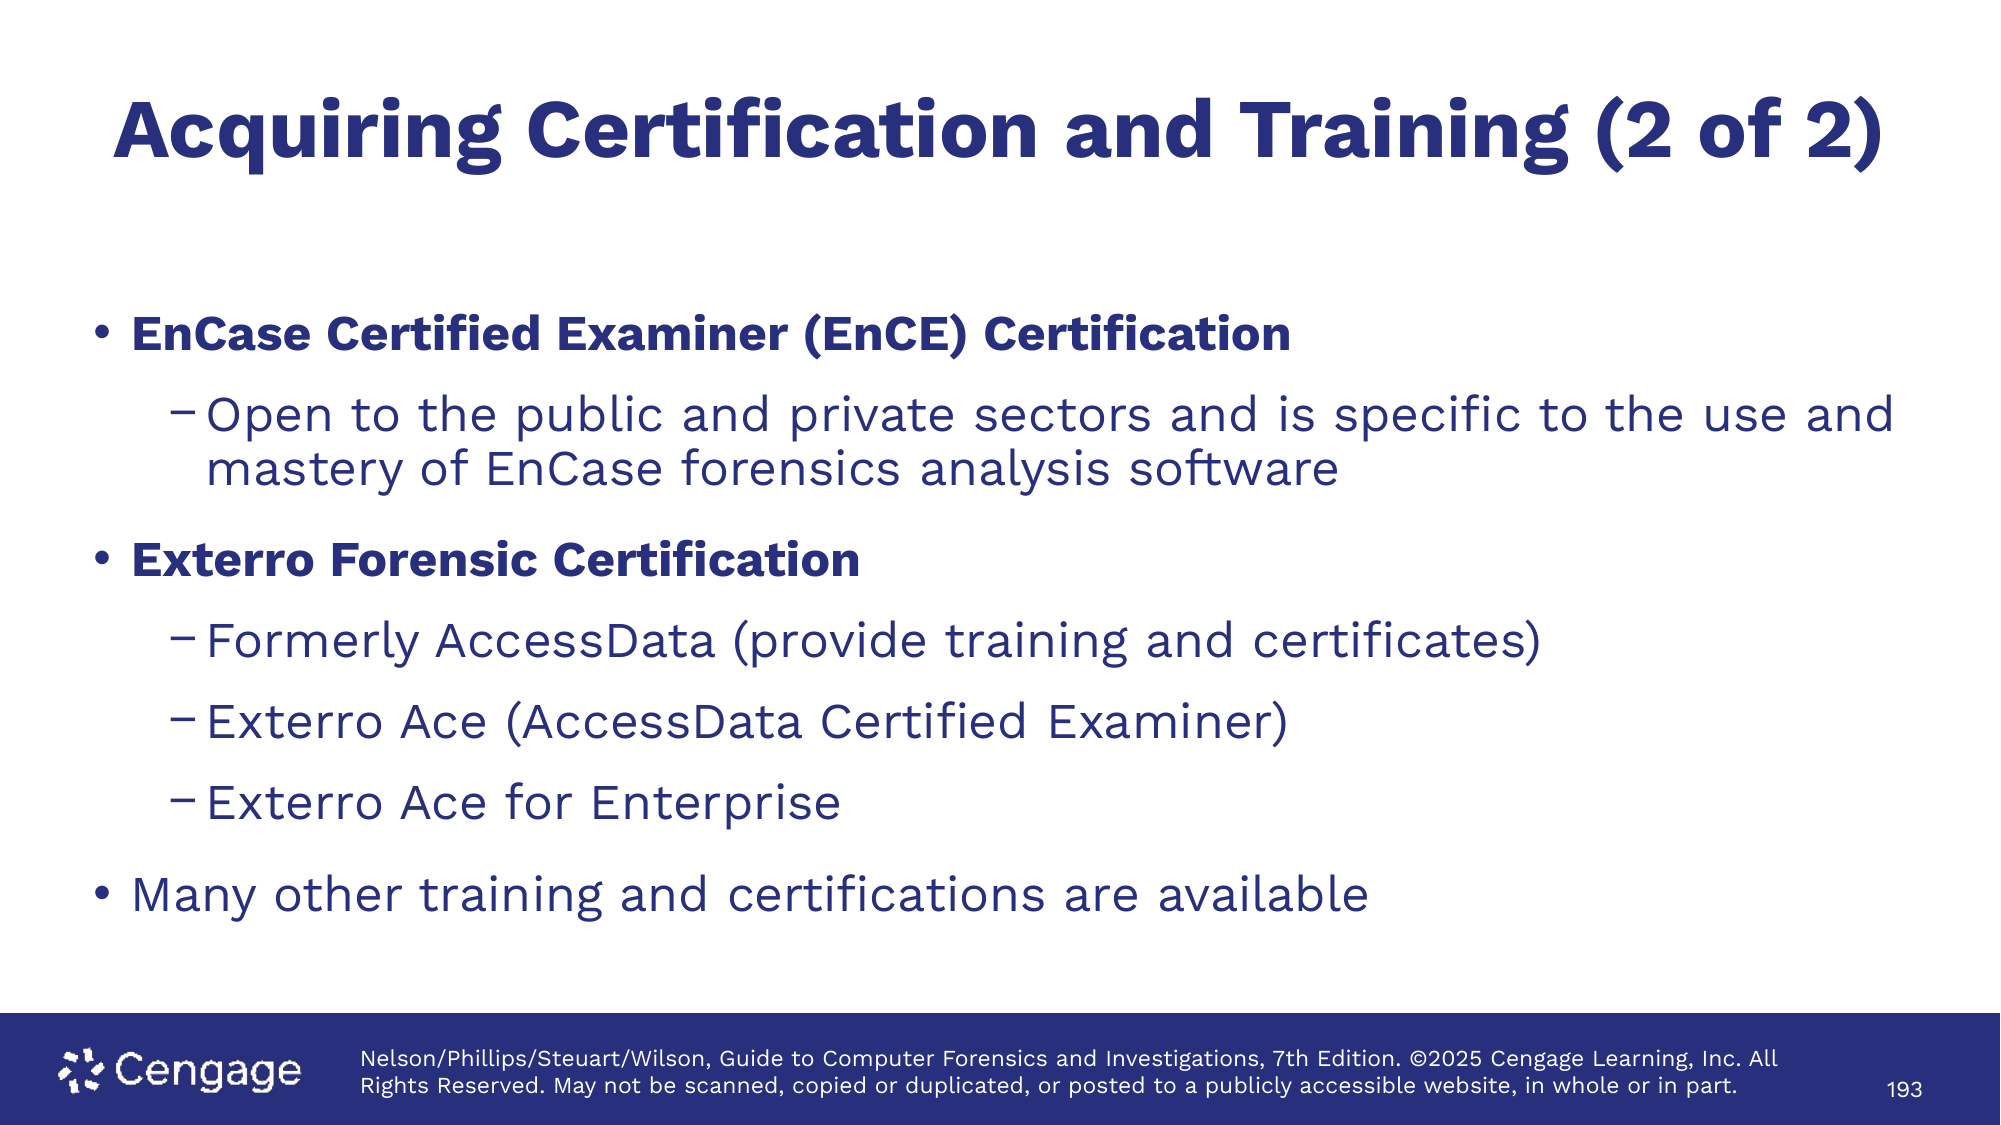

# Acquiring Certification and Training (2 of 2)
EnCase Certified Examiner (EnCE) Certification
Open to the public and private sectors and is specific to the use and mastery of EnCase forensics analysis software
Exterro Forensic Certification
Formerly AccessData (provide training and certificates)
Exterro Ace (AccessData Certified Examiner)
Exterro Ace for Enterprise
Many other training and certifications are available